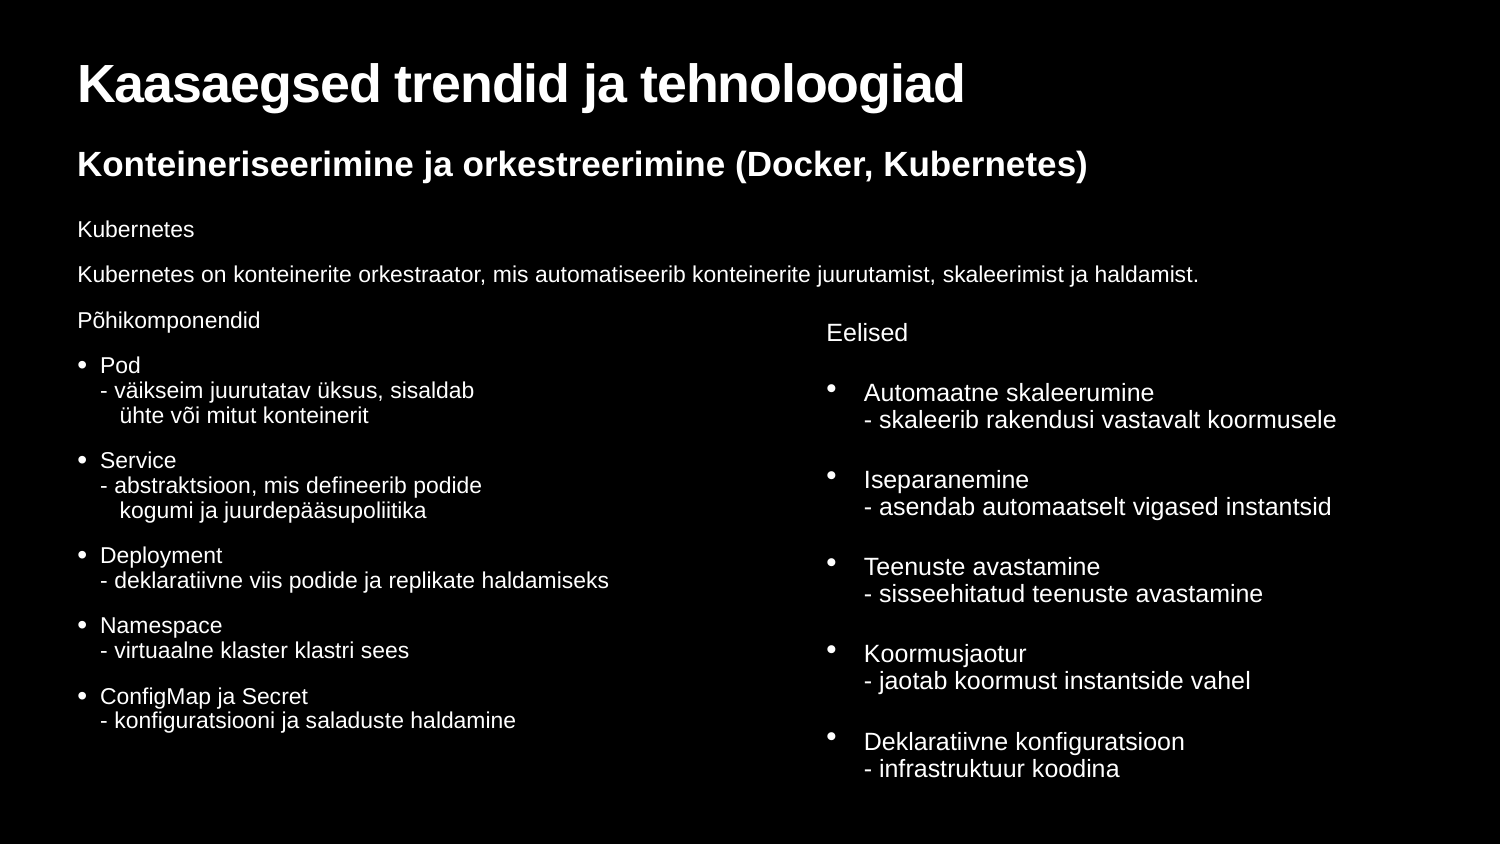

# Kaasaegsed trendid ja tehnoloogiad
Konteineriseerimine ja orkestreerimine (Docker, Kubernetes)
Kubernetes
Kubernetes on konteinerite orkestraator, mis automatiseerib konteinerite juurutamist, skaleerimist ja haldamist.
Põhikomponendid
Pod
- väikseim juurutatav üksus, sisaldab
   ühte või mitut konteinerit
Service
- abstraktsioon, mis defineerib podide
   kogumi ja juurdepääsupoliitika
Deployment
- deklaratiivne viis podide ja replikate haldamiseks
Namespace
- virtuaalne klaster klastri sees
ConfigMap ja Secret
- konfiguratsiooni ja saladuste haldamine
Eelised
Automaatne skaleerumine
- skaleerib rakendusi vastavalt koormusele
Iseparanemine
- asendab automaatselt vigased instantsid
Teenuste avastamine
- sisseehitatud teenuste avastamine
Koormusjaotur
- jaotab koormust instantside vahel
Deklaratiivne konfiguratsioon
- infrastruktuur koodina